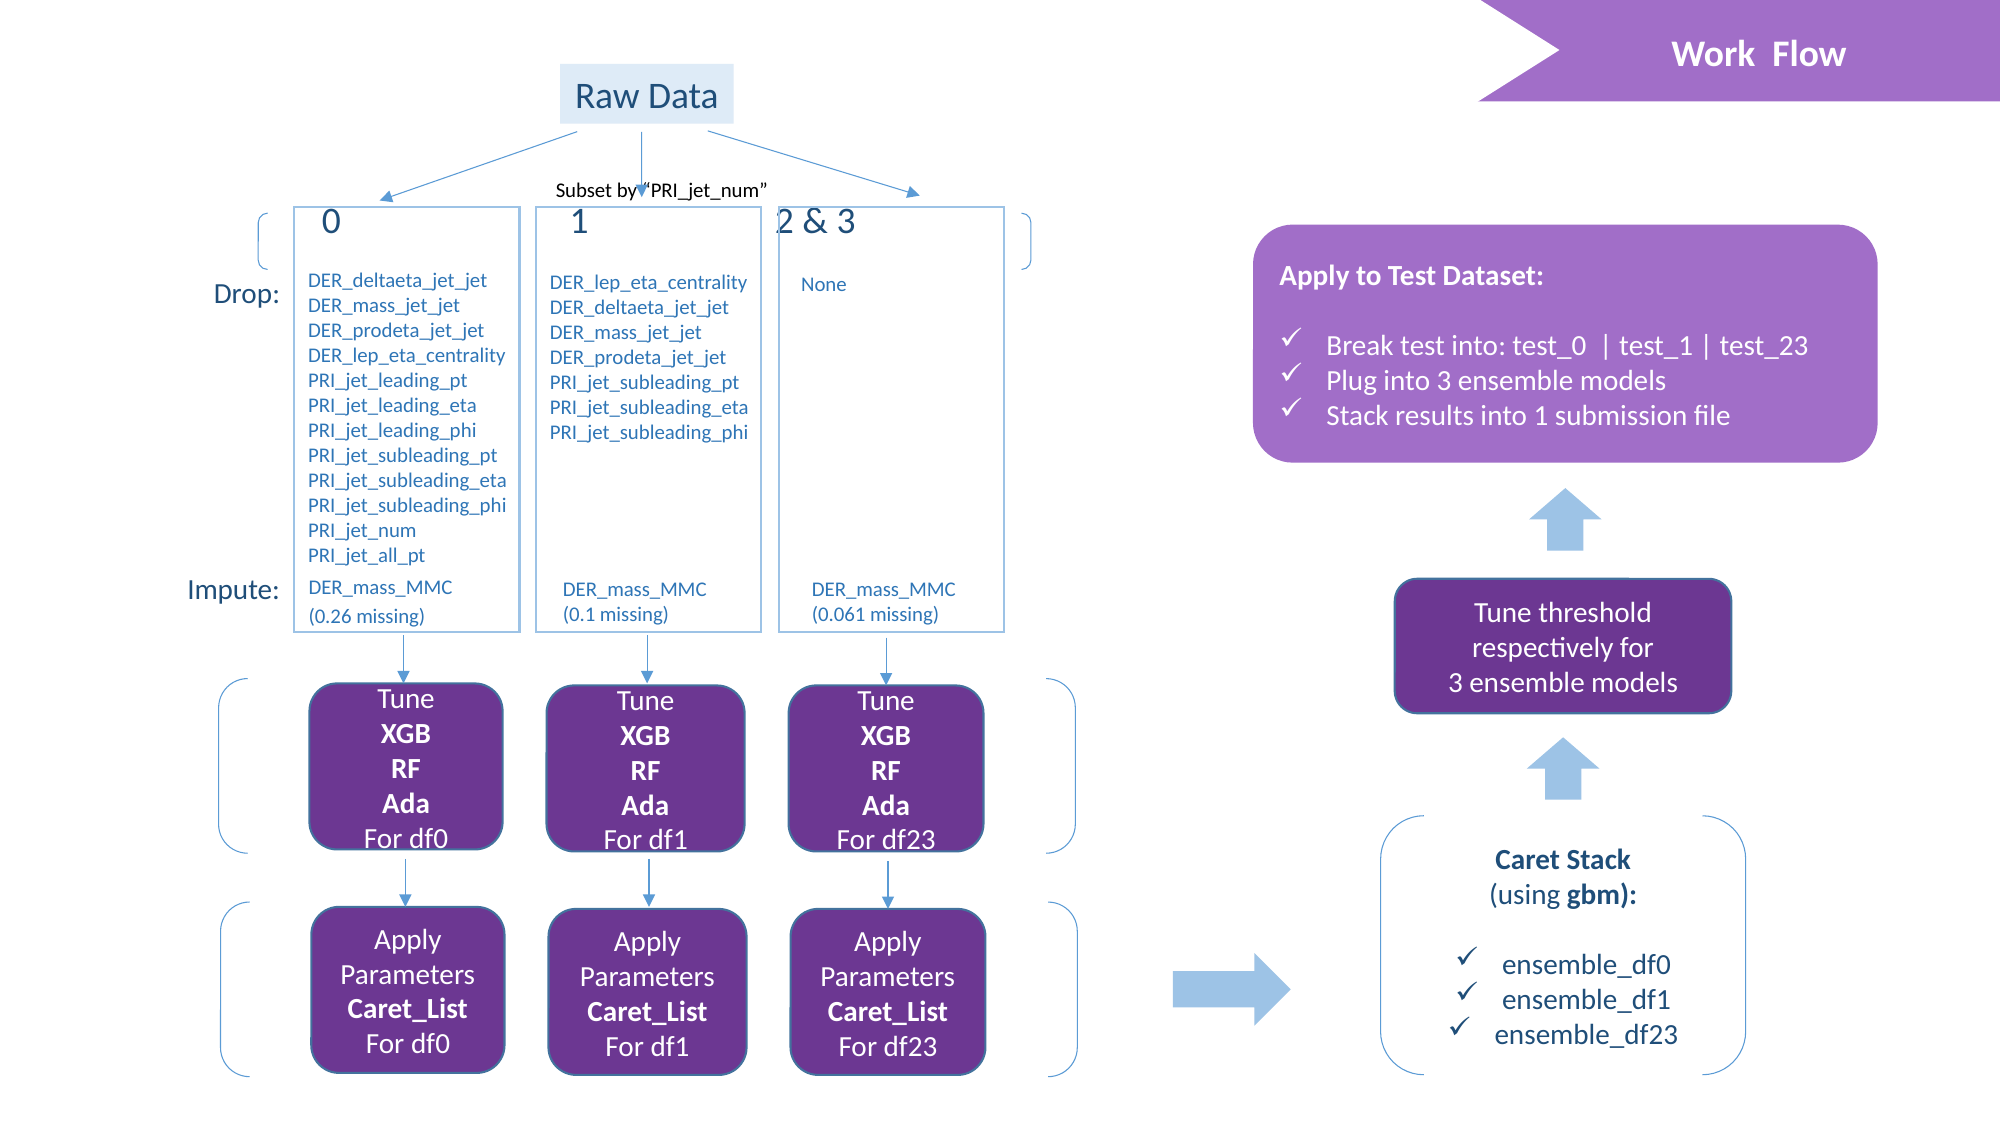

Work  Flow
Raw Data
Subset by “PRI_jet_num”

     0                           1                      2 & 3
Apply to Test Dataset:

Break test into: test_0  | test_1 | test_23
Plug into 3 ensemble models
Stack results into 1 submission file
DER_deltaeta_jet_jet    DER_mass_jet_jet          DER_prodeta_jet_jet  DER_lep_eta_centrality   PRI_jet_leading_pt    PRI_jet_leading_eta    PRI_jet_leading_phi   PRI_jet_subleading_pt    PRI_jet_subleading_eta  PRI_jet_subleading_phi
PRI_jet_num
PRI_jet_all_pt
DER_lep_eta_centrality DER_deltaeta_jet_jet DER_mass_jet_jet DER_prodeta_jet_jet PRI_jet_subleading_pt    PRI_jet_subleading_eta  PRI_jet_subleading_phi
None
Drop:

DER_mass_MMC
(0.26 missing)
Impute:
DER_mass_MMC
(0.1 missing)
DER_mass_MMC
(0.061 missing)
Tune threshold respectively for
3 ensemble models

Tune
XGB
RF
Ada
For df0
Tune
XGB
RF
Ada
For df23
Tune
XGB
RF
Ada
For df1

Caret Stack
(using gbm):

ensemble_df0
ensemble_df1
ensemble_df23

Apply
Parameters
Caret_List
For df0
Apply
Parameters
Caret_List
For df23
Apply
Parameters
Caret_List
For df1